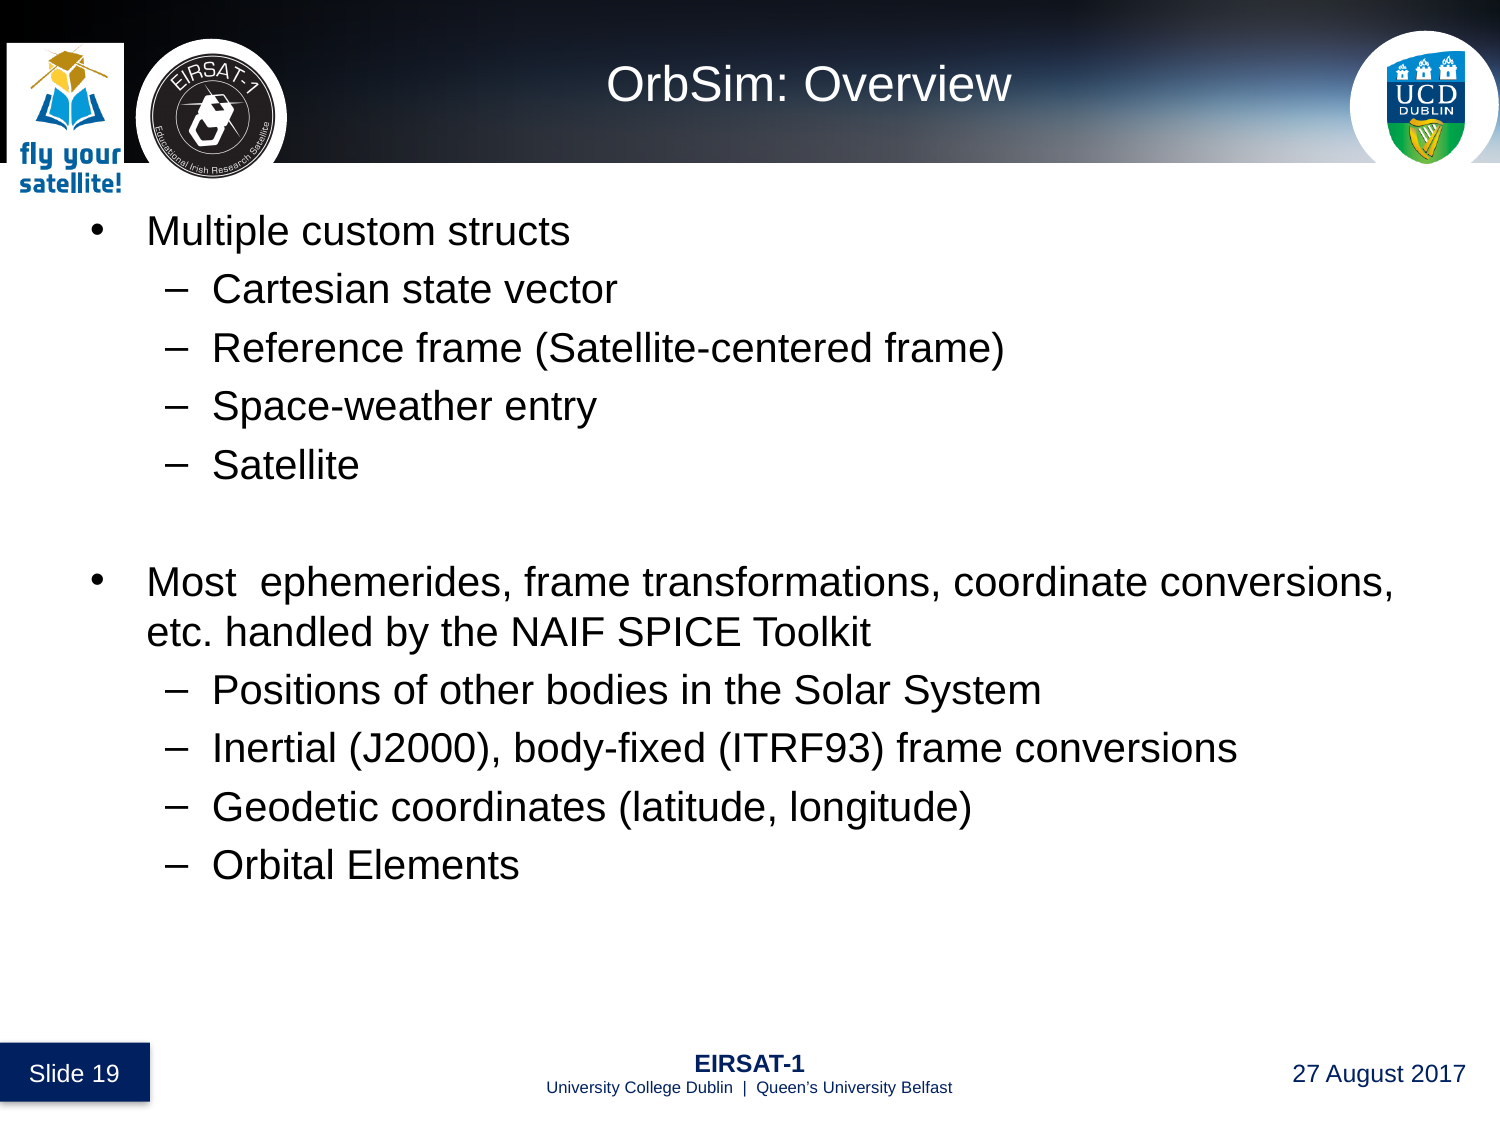

# OrbSim: Overview
Multiple custom structs
Cartesian state vector
Reference frame (Satellite-centered frame)
Space-weather entry
Satellite

Most  ephemerides, frame transformations, coordinate conversions, etc. handled by the NAIF SPICE Toolkit
Positions of other bodies in the Solar System
Inertial (J2000), body-fixed (ITRF93) frame conversions
Geodetic coordinates (latitude, longitude)
Orbital Elements
  Slide 19
EIRSAT-1
University College Dublin  |  Queen’s University Belfast
27 August 2017